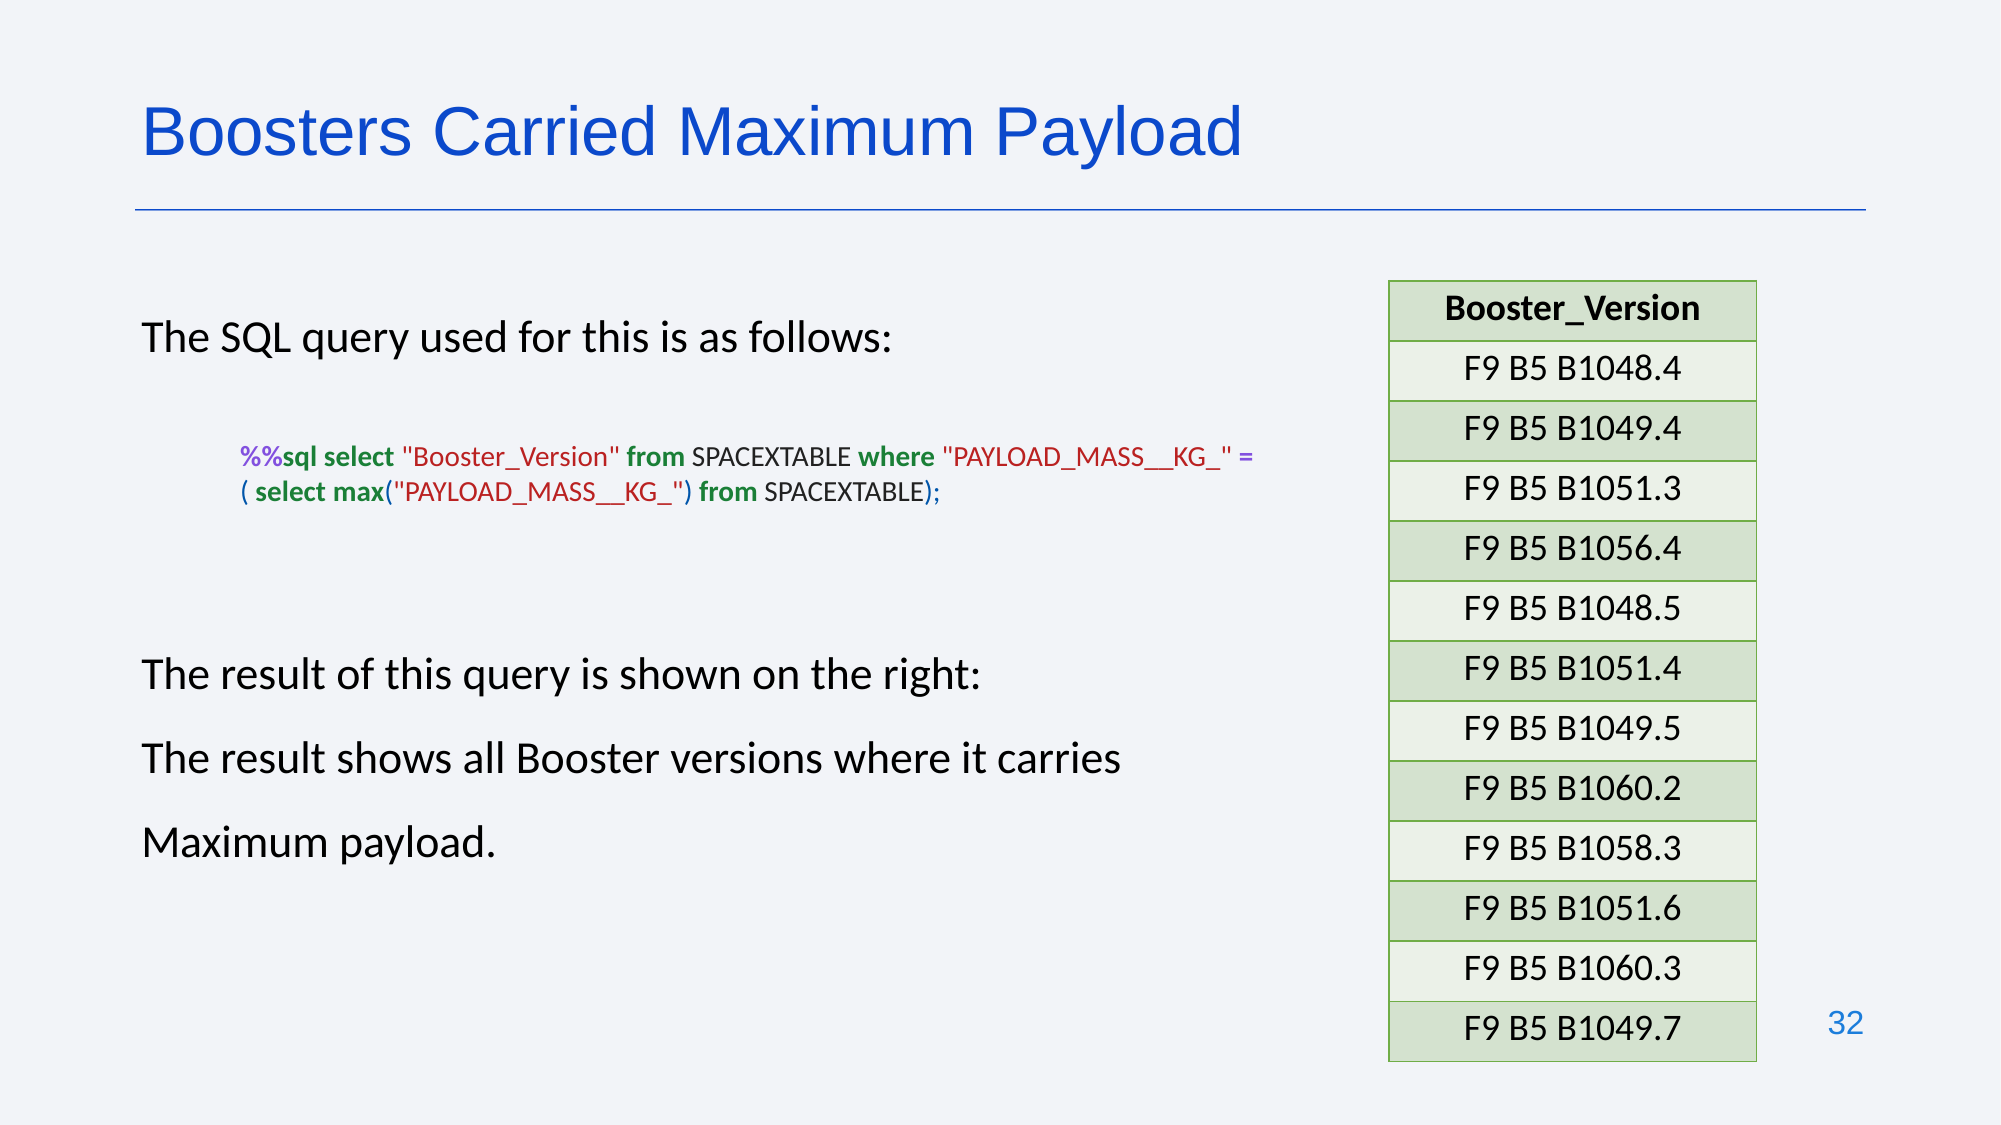

Boosters Carried Maximum Payload
| Booster\_Version |
| --- |
| F9 B5 B1048.4 |
| F9 B5 B1049.4 |
| F9 B5 B1051.3 |
| F9 B5 B1056.4 |
| F9 B5 B1048.5 |
| F9 B5 B1051.4 |
| F9 B5 B1049.5 |
| F9 B5 B1060.2 |
| F9 B5 B1058.3 |
| F9 B5 B1051.6 |
| F9 B5 B1060.3 |
| F9 B5 B1049.7 |
The SQL query used for this is as follows:

The result of this query is shown on the right:
The result shows all Booster versions where it carries
Maximum payload.

%%sql select "Booster_Version" from SPACEXTABLE where "PAYLOAD_MASS__KG_" = ( select max("PAYLOAD_MASS__KG_") from SPACEXTABLE);
32